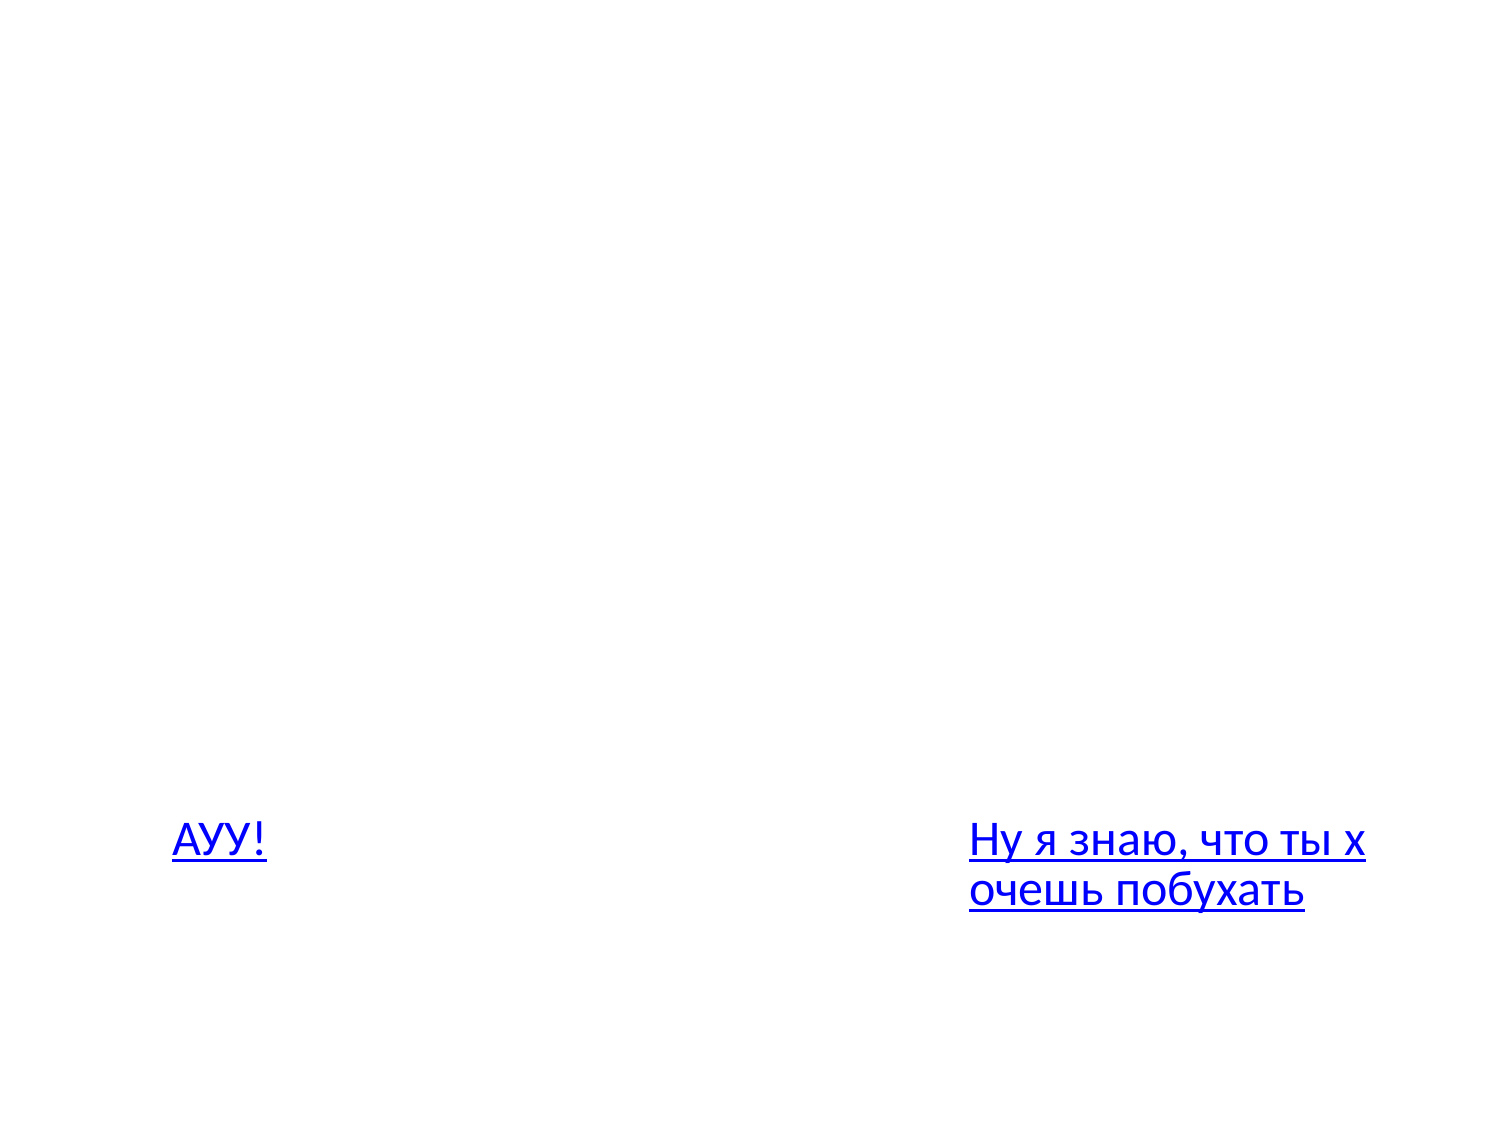

АУУ!
Ну я знаю, что ты хочешь побухать